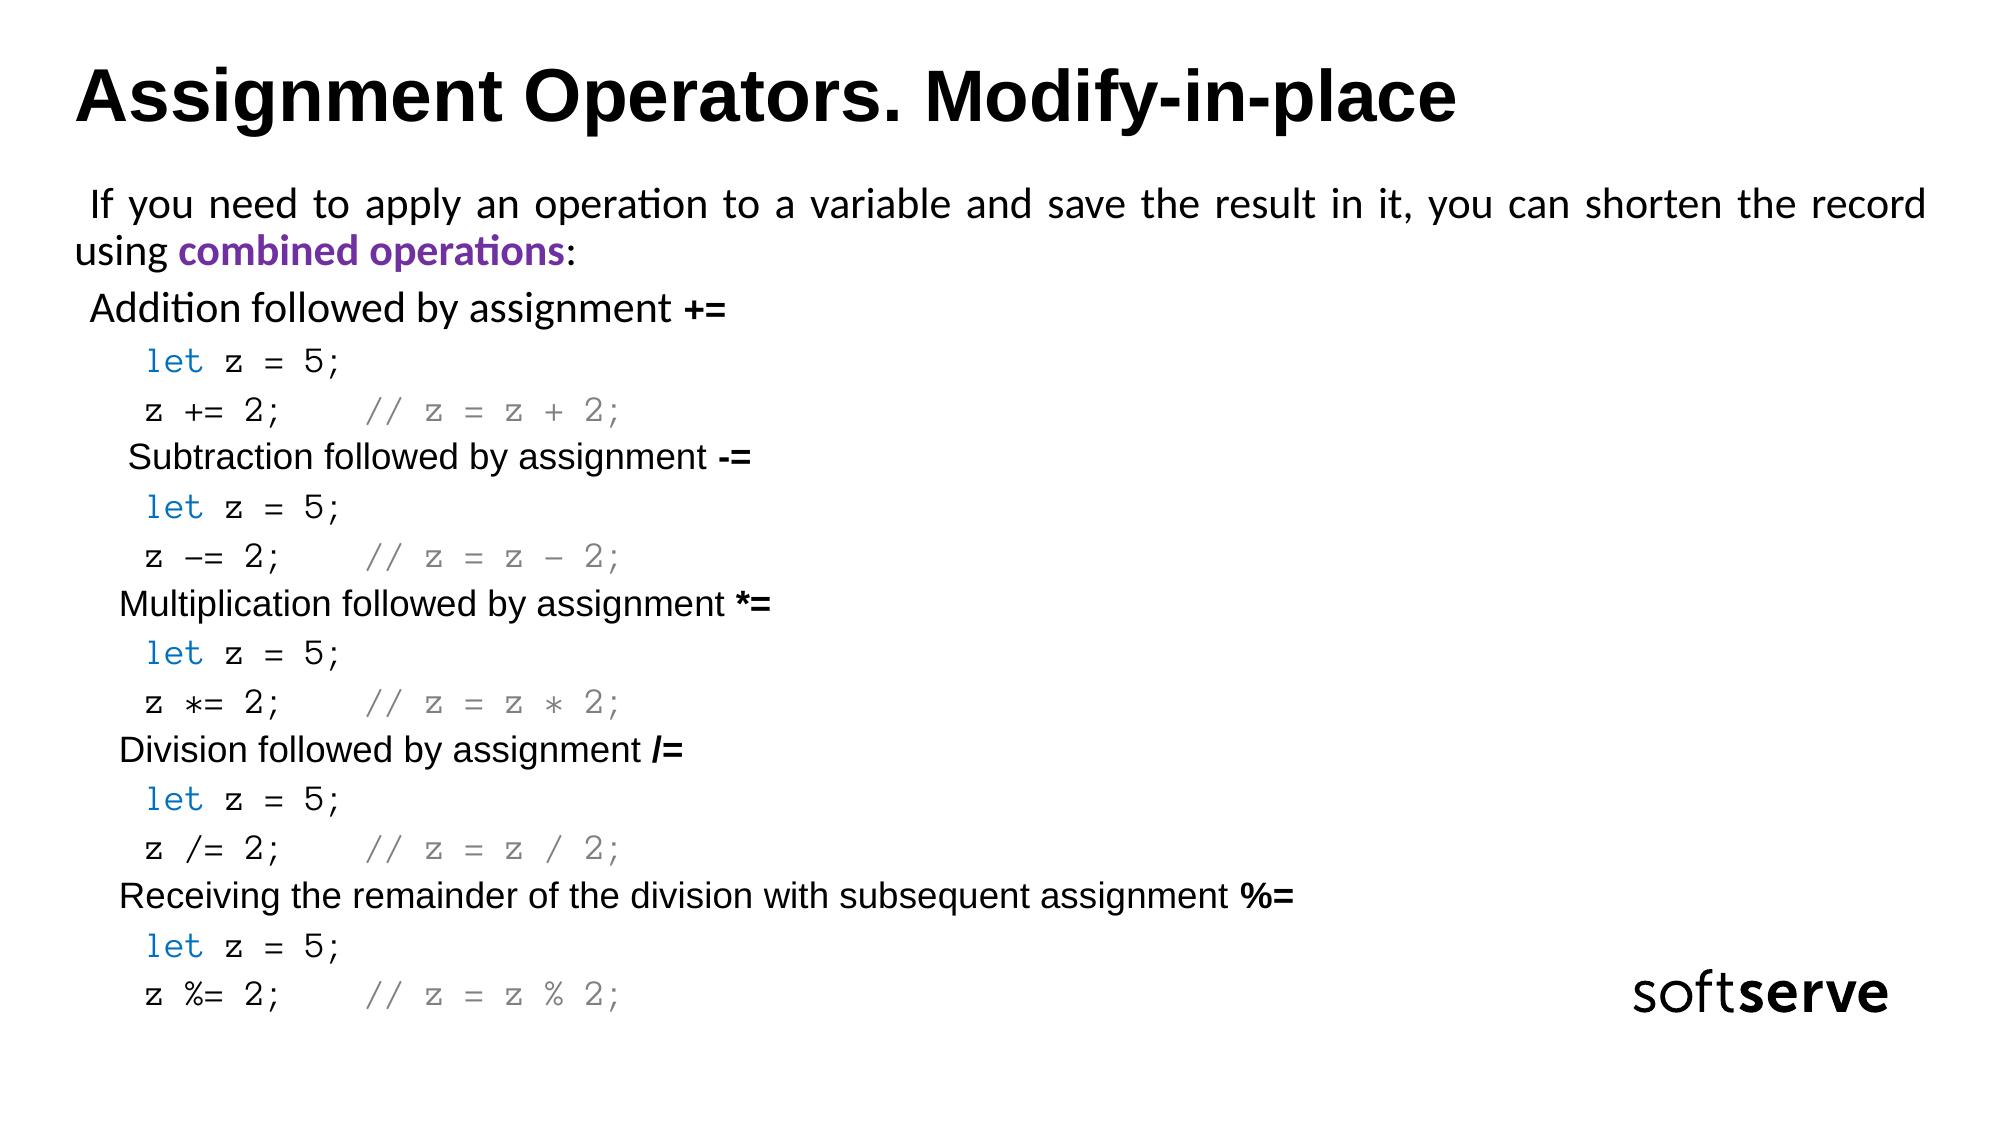

# Assignment Operators. Modify-in-place
If you need to apply an operation to a variable and save the result in it, you can shorten the record using combined operations:
Addition followed by assignment +=
let z = 5;
z += 2;    // z = z + 2;
Subtraction followed by assignment -=
let z = 5;
z -= 2;    // z = z - 2;
Multiplication followed by assignment *=
let z = 5;
z *= 2;    // z = z * 2;
Division followed by assignment /=
let z = 5;
z /= 2;    // z = z / 2;
Receiving the remainder of the division with subsequent assignment %=
let z = 5;
z %= 2;    // z = z % 2;